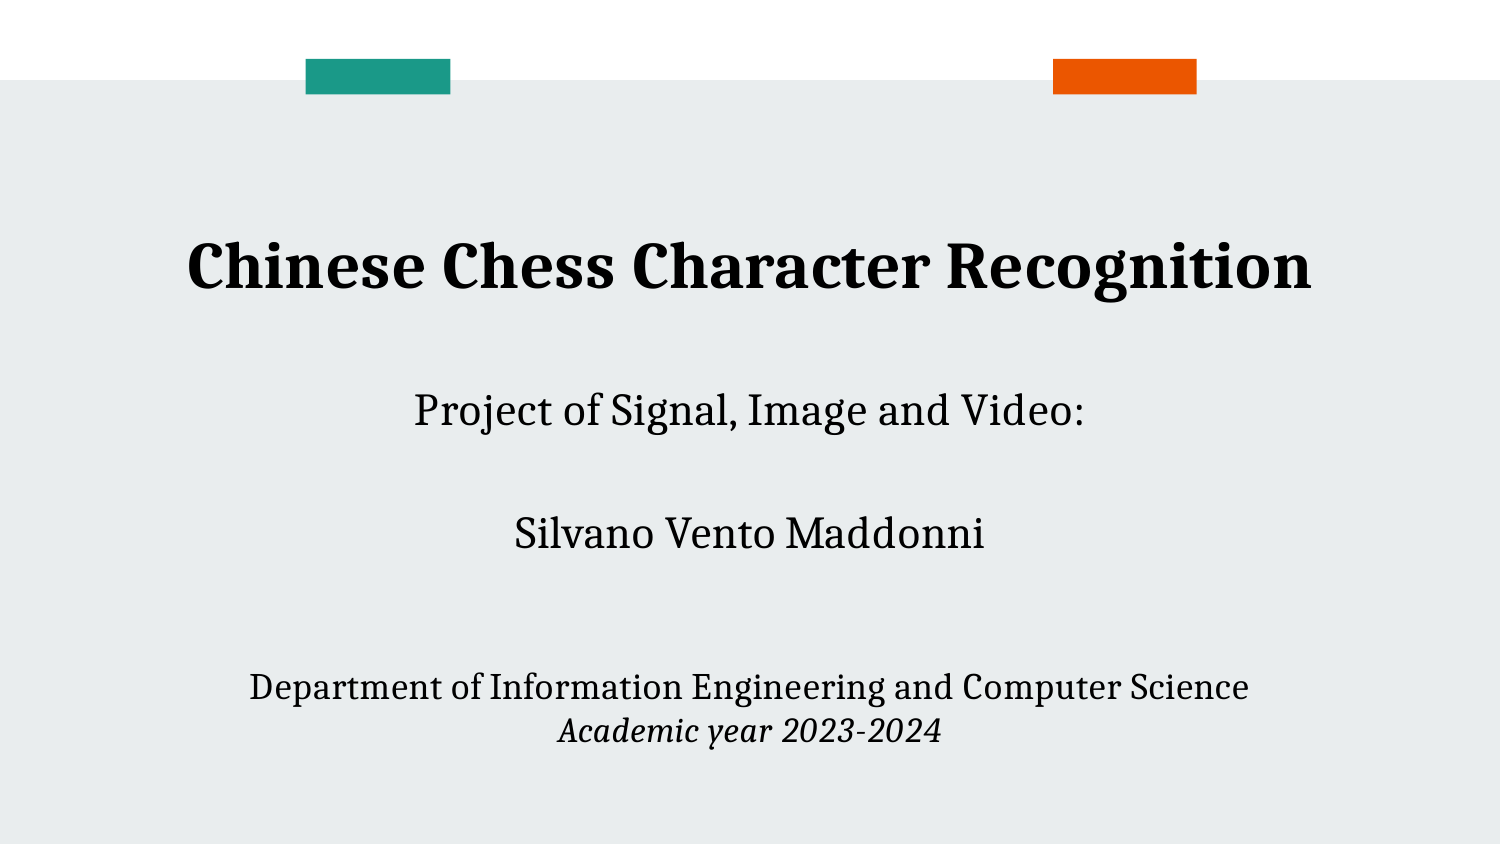

Chinese Chess Character Recognition

Project of Signal, Image and Video:

Silvano Vento Maddonni

Department of Information Engineering and Computer Science
Academic year 2023-2024